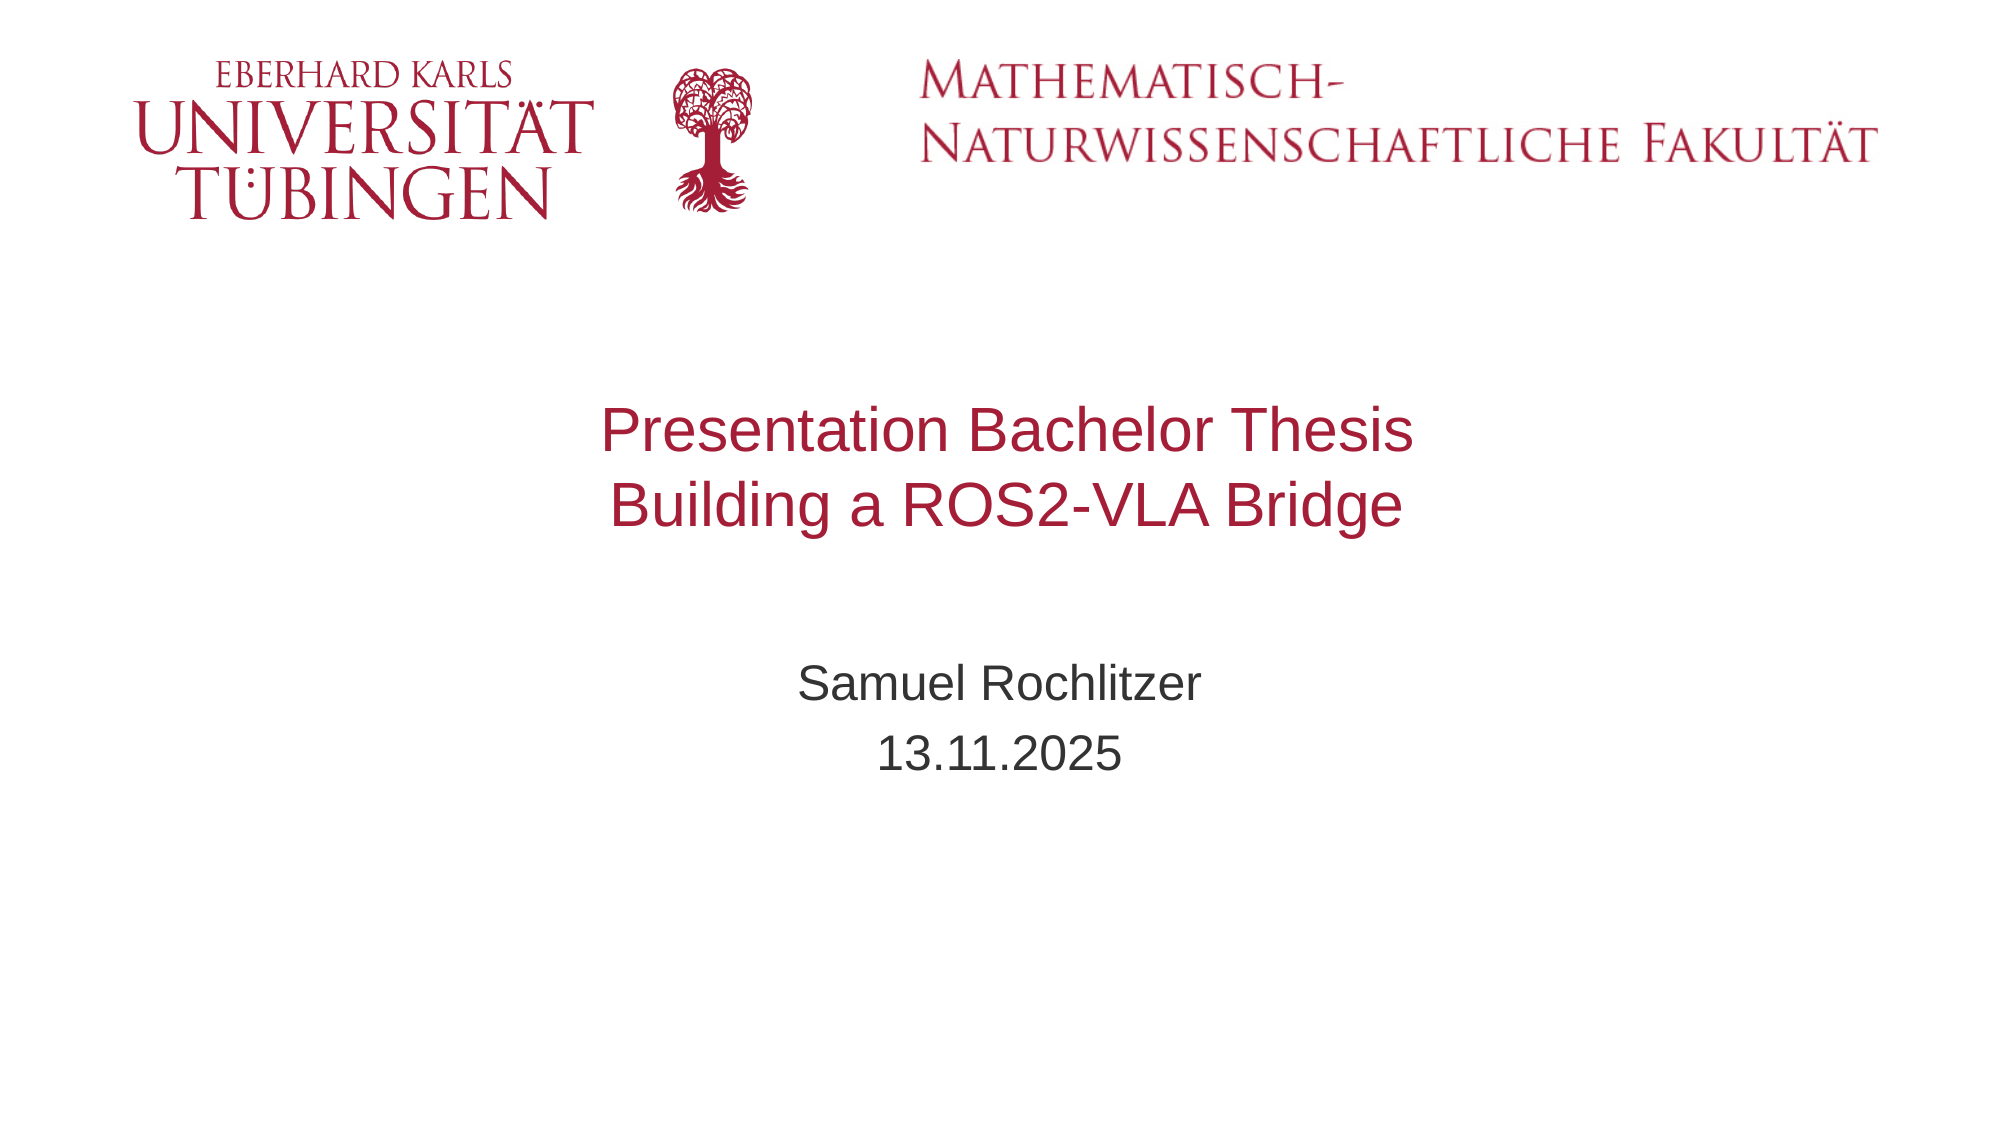

# Presentation Bachelor Thesis Building a ROS2-VLA Bridge

Samuel Rochlitzer
13.11.2025